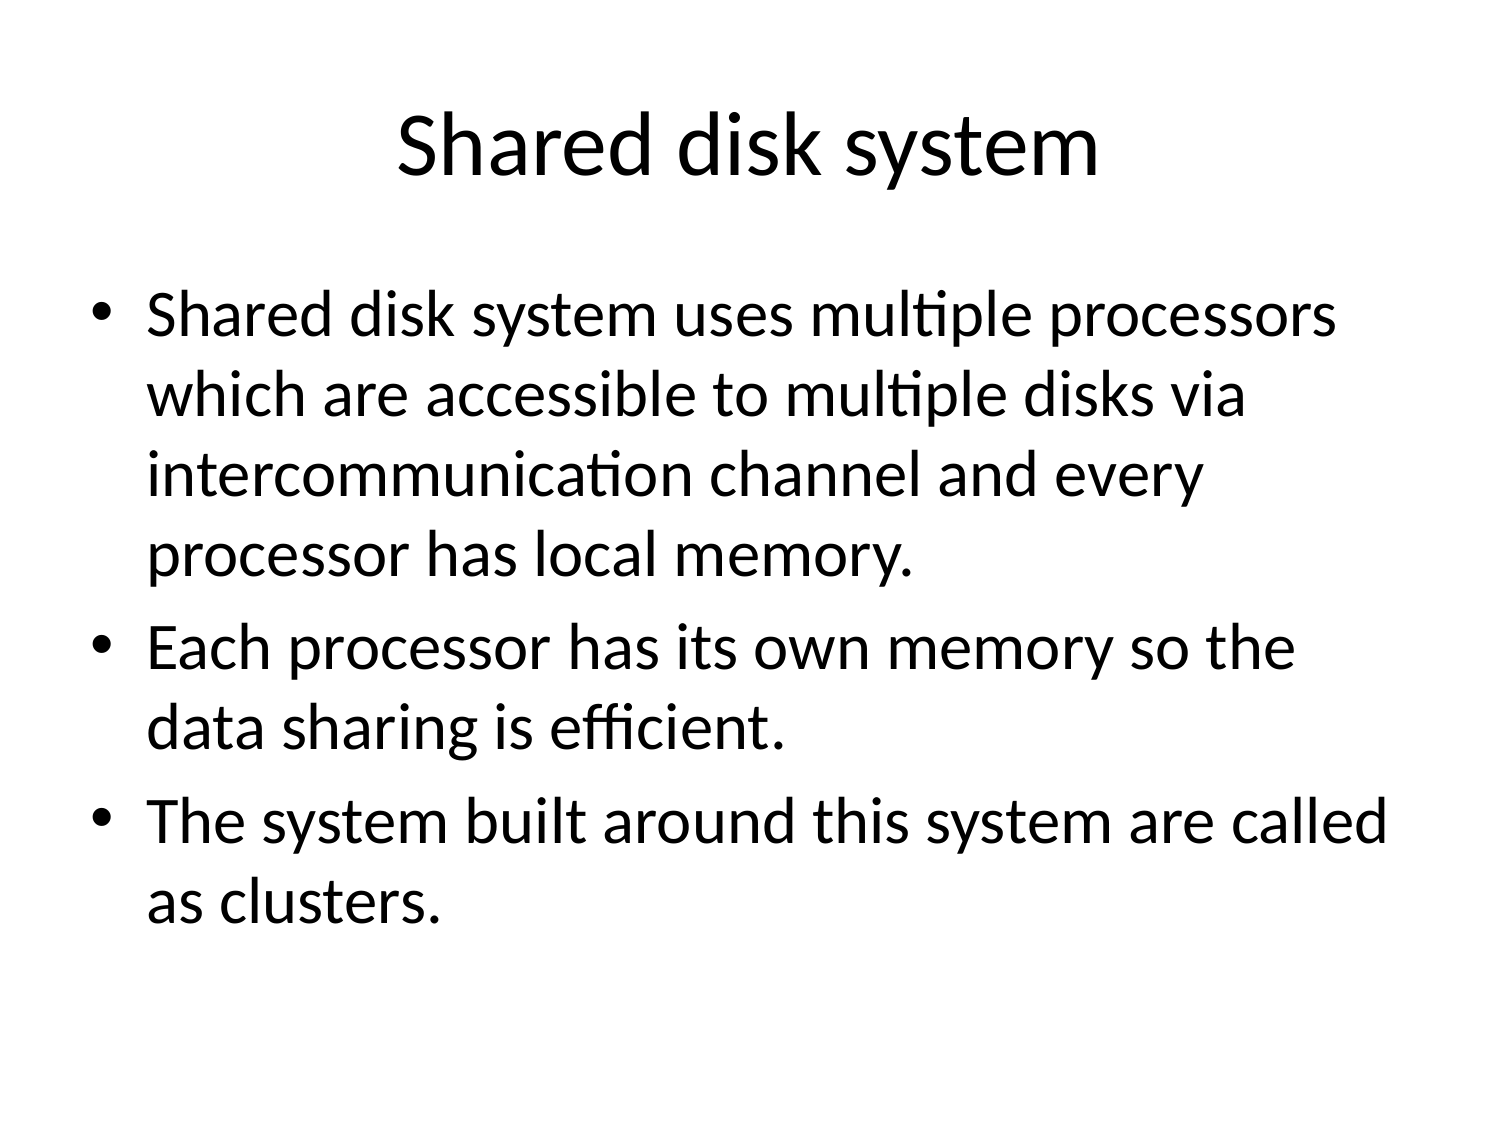

# Shared disk system
Shared disk system uses multiple processors which are accessible to multiple disks via intercommunication channel and every processor has local memory.
Each processor has its own memory so the data sharing is efficient.
The system built around this system are called as clusters.